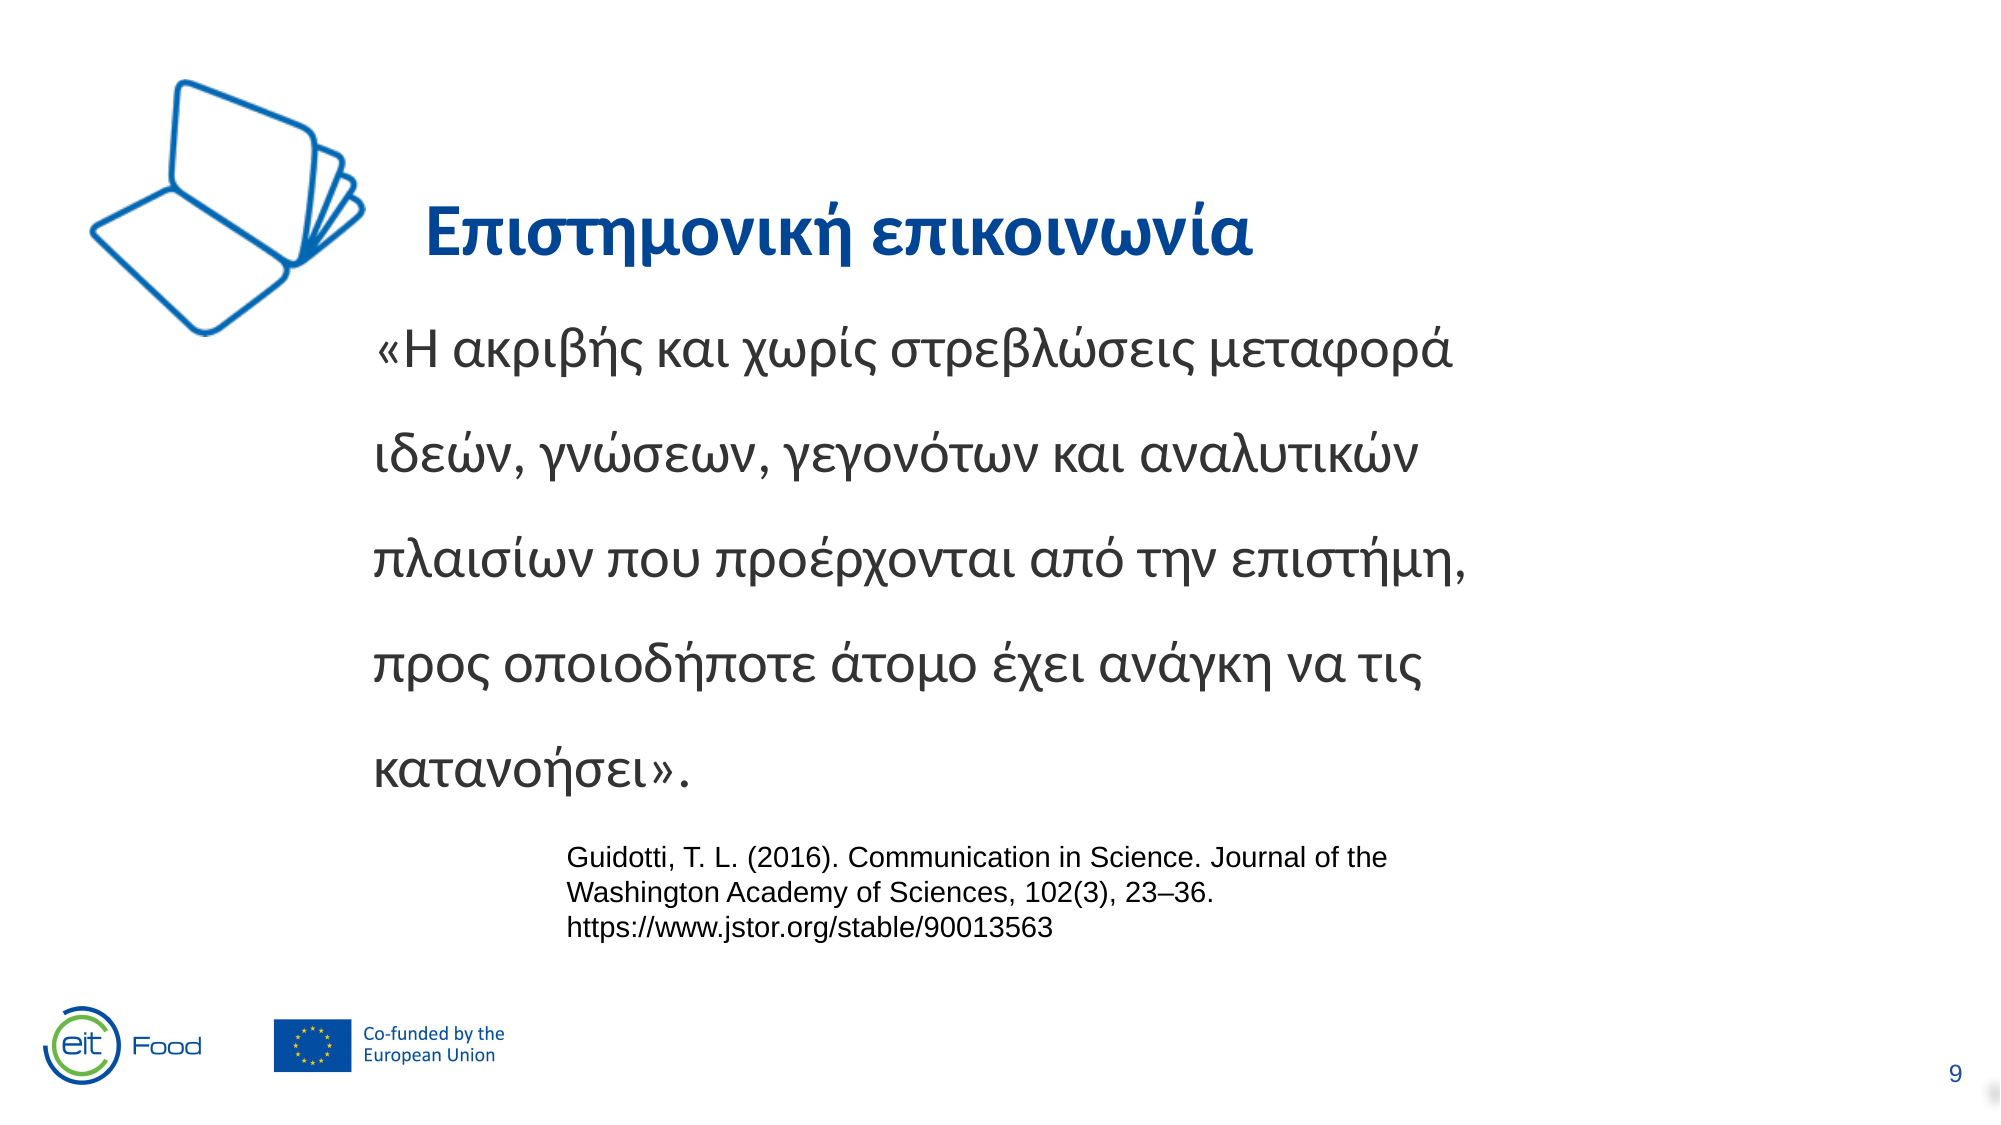

Επιστημονική επικοινωνία
«Η ακριβής και χωρίς στρεβλώσεις μεταφορά ιδεών, γνώσεων, γεγονότων και αναλυτικών πλαισίων που προέρχονται από την επιστήμη, προς οποιοδήποτε άτομο έχει ανάγκη να τις κατανοήσει».

Guidotti, T. L. (2016). Communication in Science. Journal of the Washington Academy of Sciences, 102(3), 23–36. https://www.jstor.org/stable/90013563
9